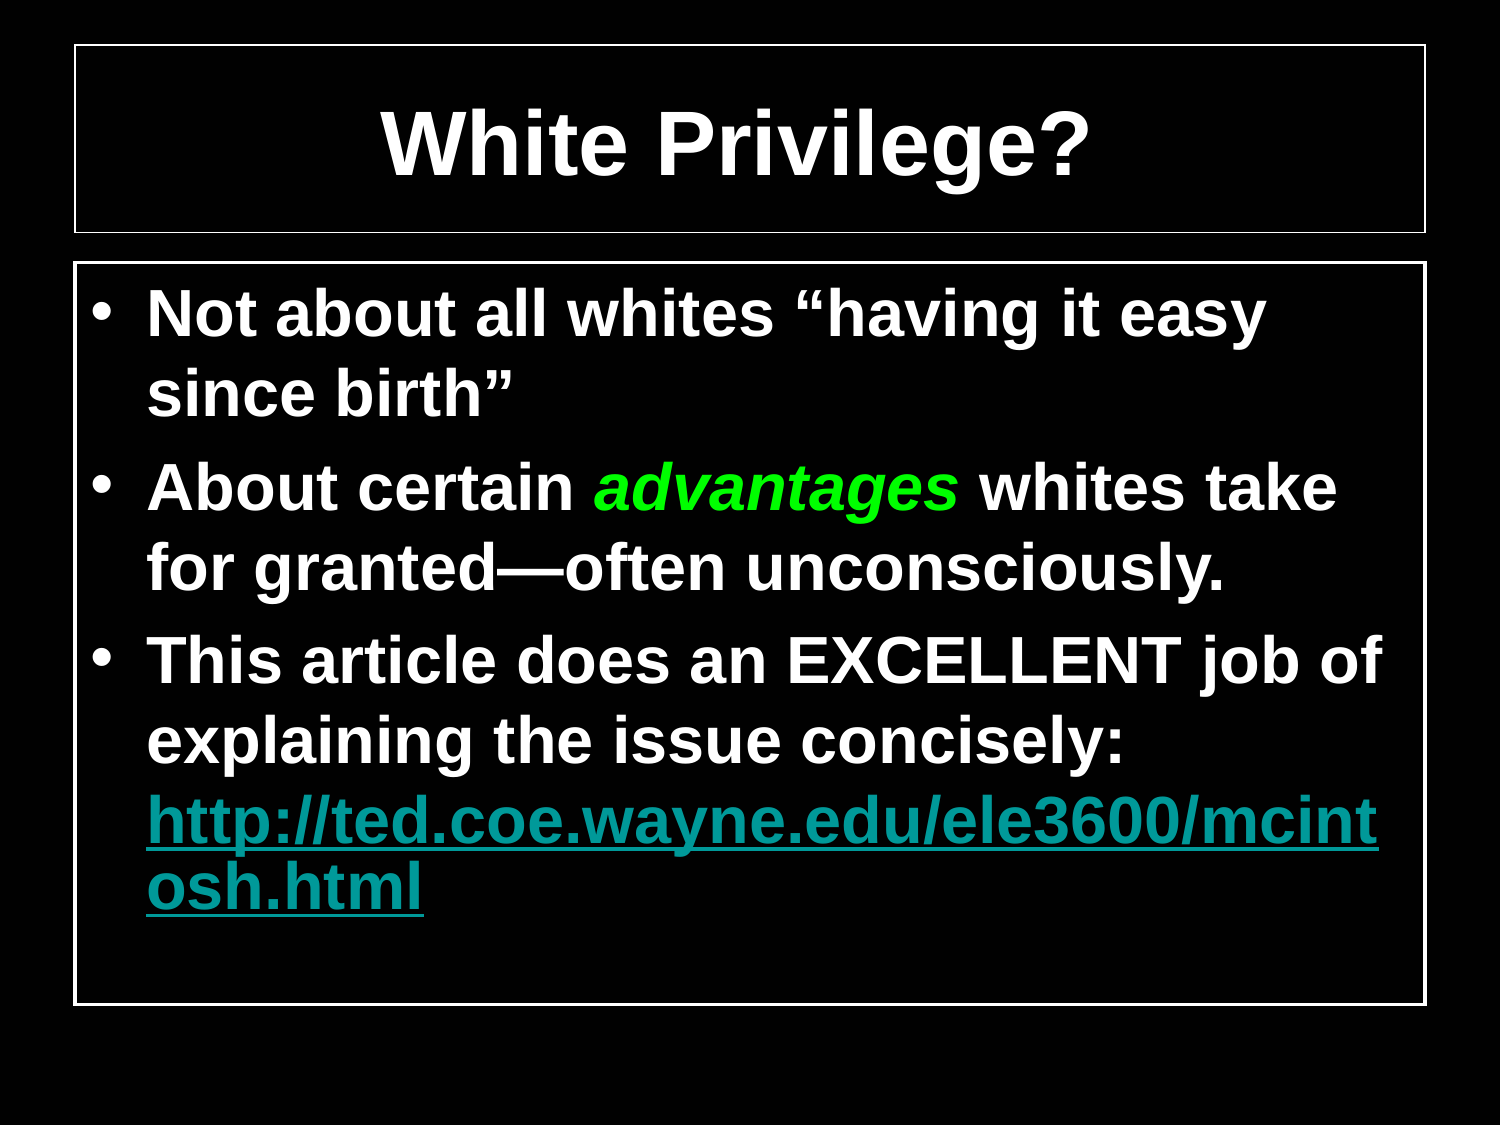

# White Privilege?
Not about all whites “having it easy since birth”
About certain advantages whites take for granted—often unconsciously.
This article does an EXCELLENT job of explaining the issue concisely: http://ted.coe.wayne.edu/ele3600/mcintosh.html